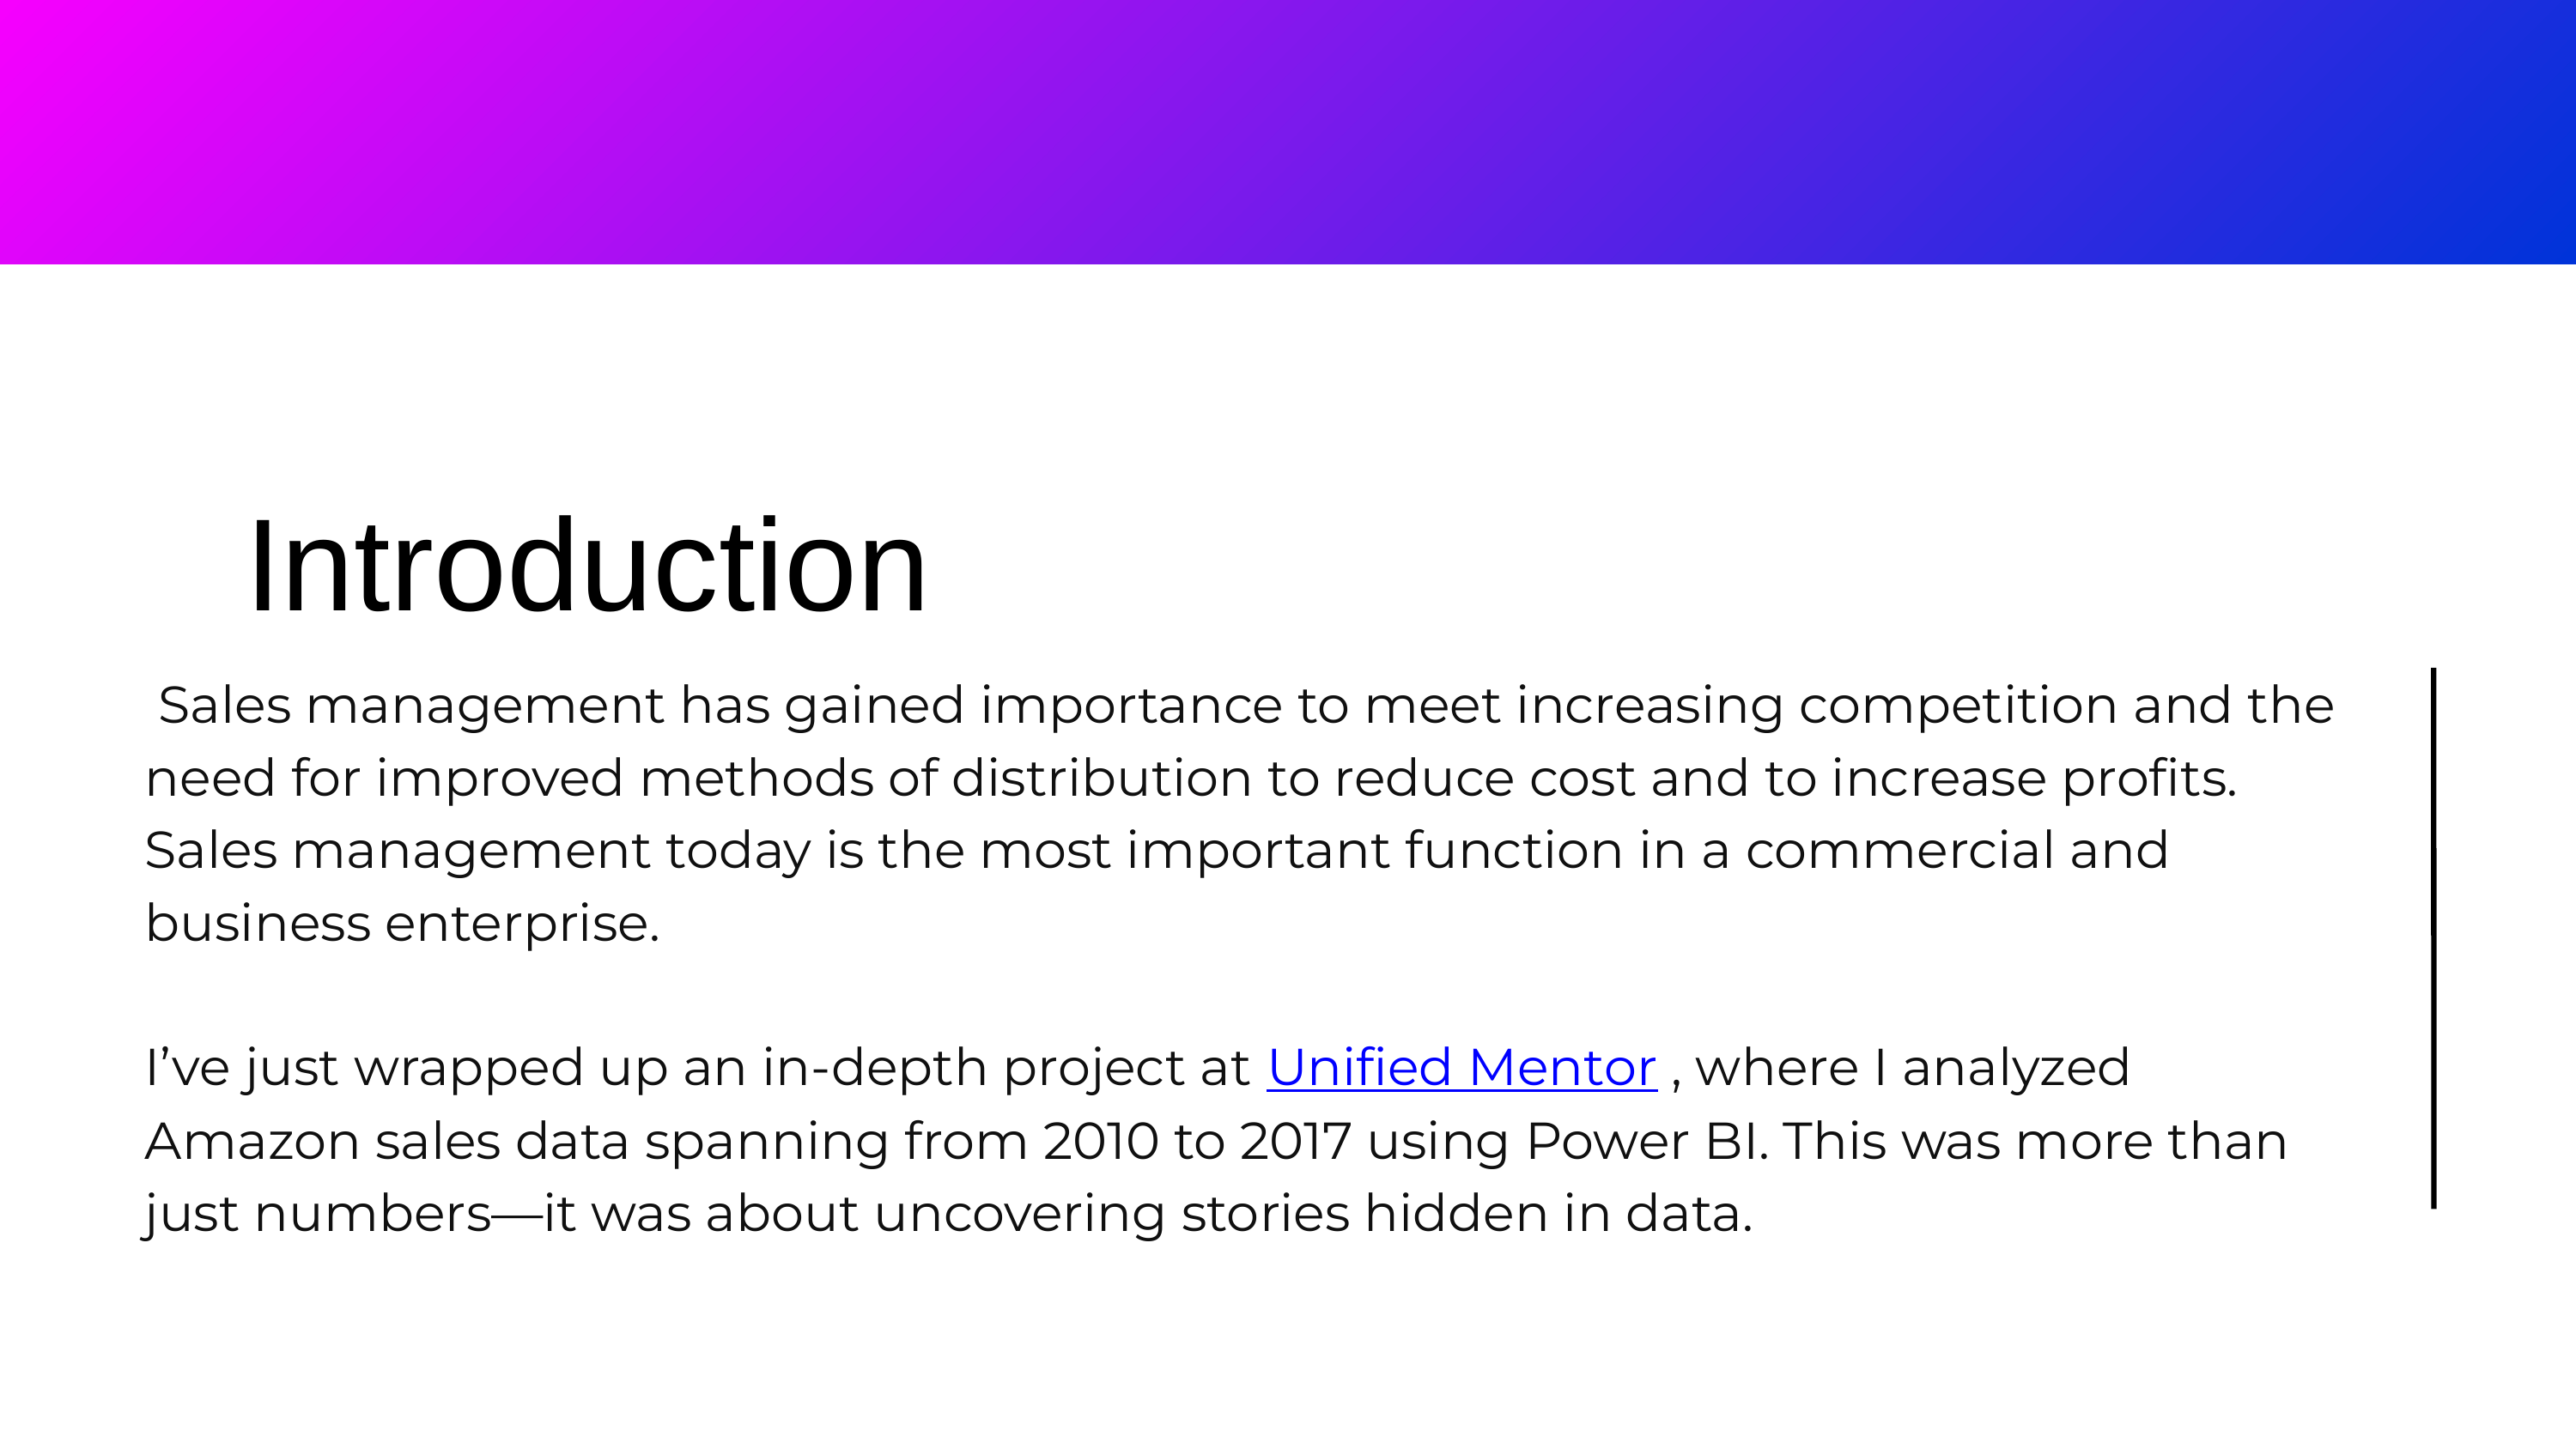

Introduction
 Sales management has gained importance to meet increasing competition and the need for improved methods of distribution to reduce cost and to increase profits. Sales management today is the most important function in a commercial and business enterprise.

I’ve just wrapped up an in-depth project at Unified Mentor , where I analyzed Amazon sales data spanning from 2010 to 2017 using Power BI. This was more than just numbers—it was about uncovering stories hidden in data.